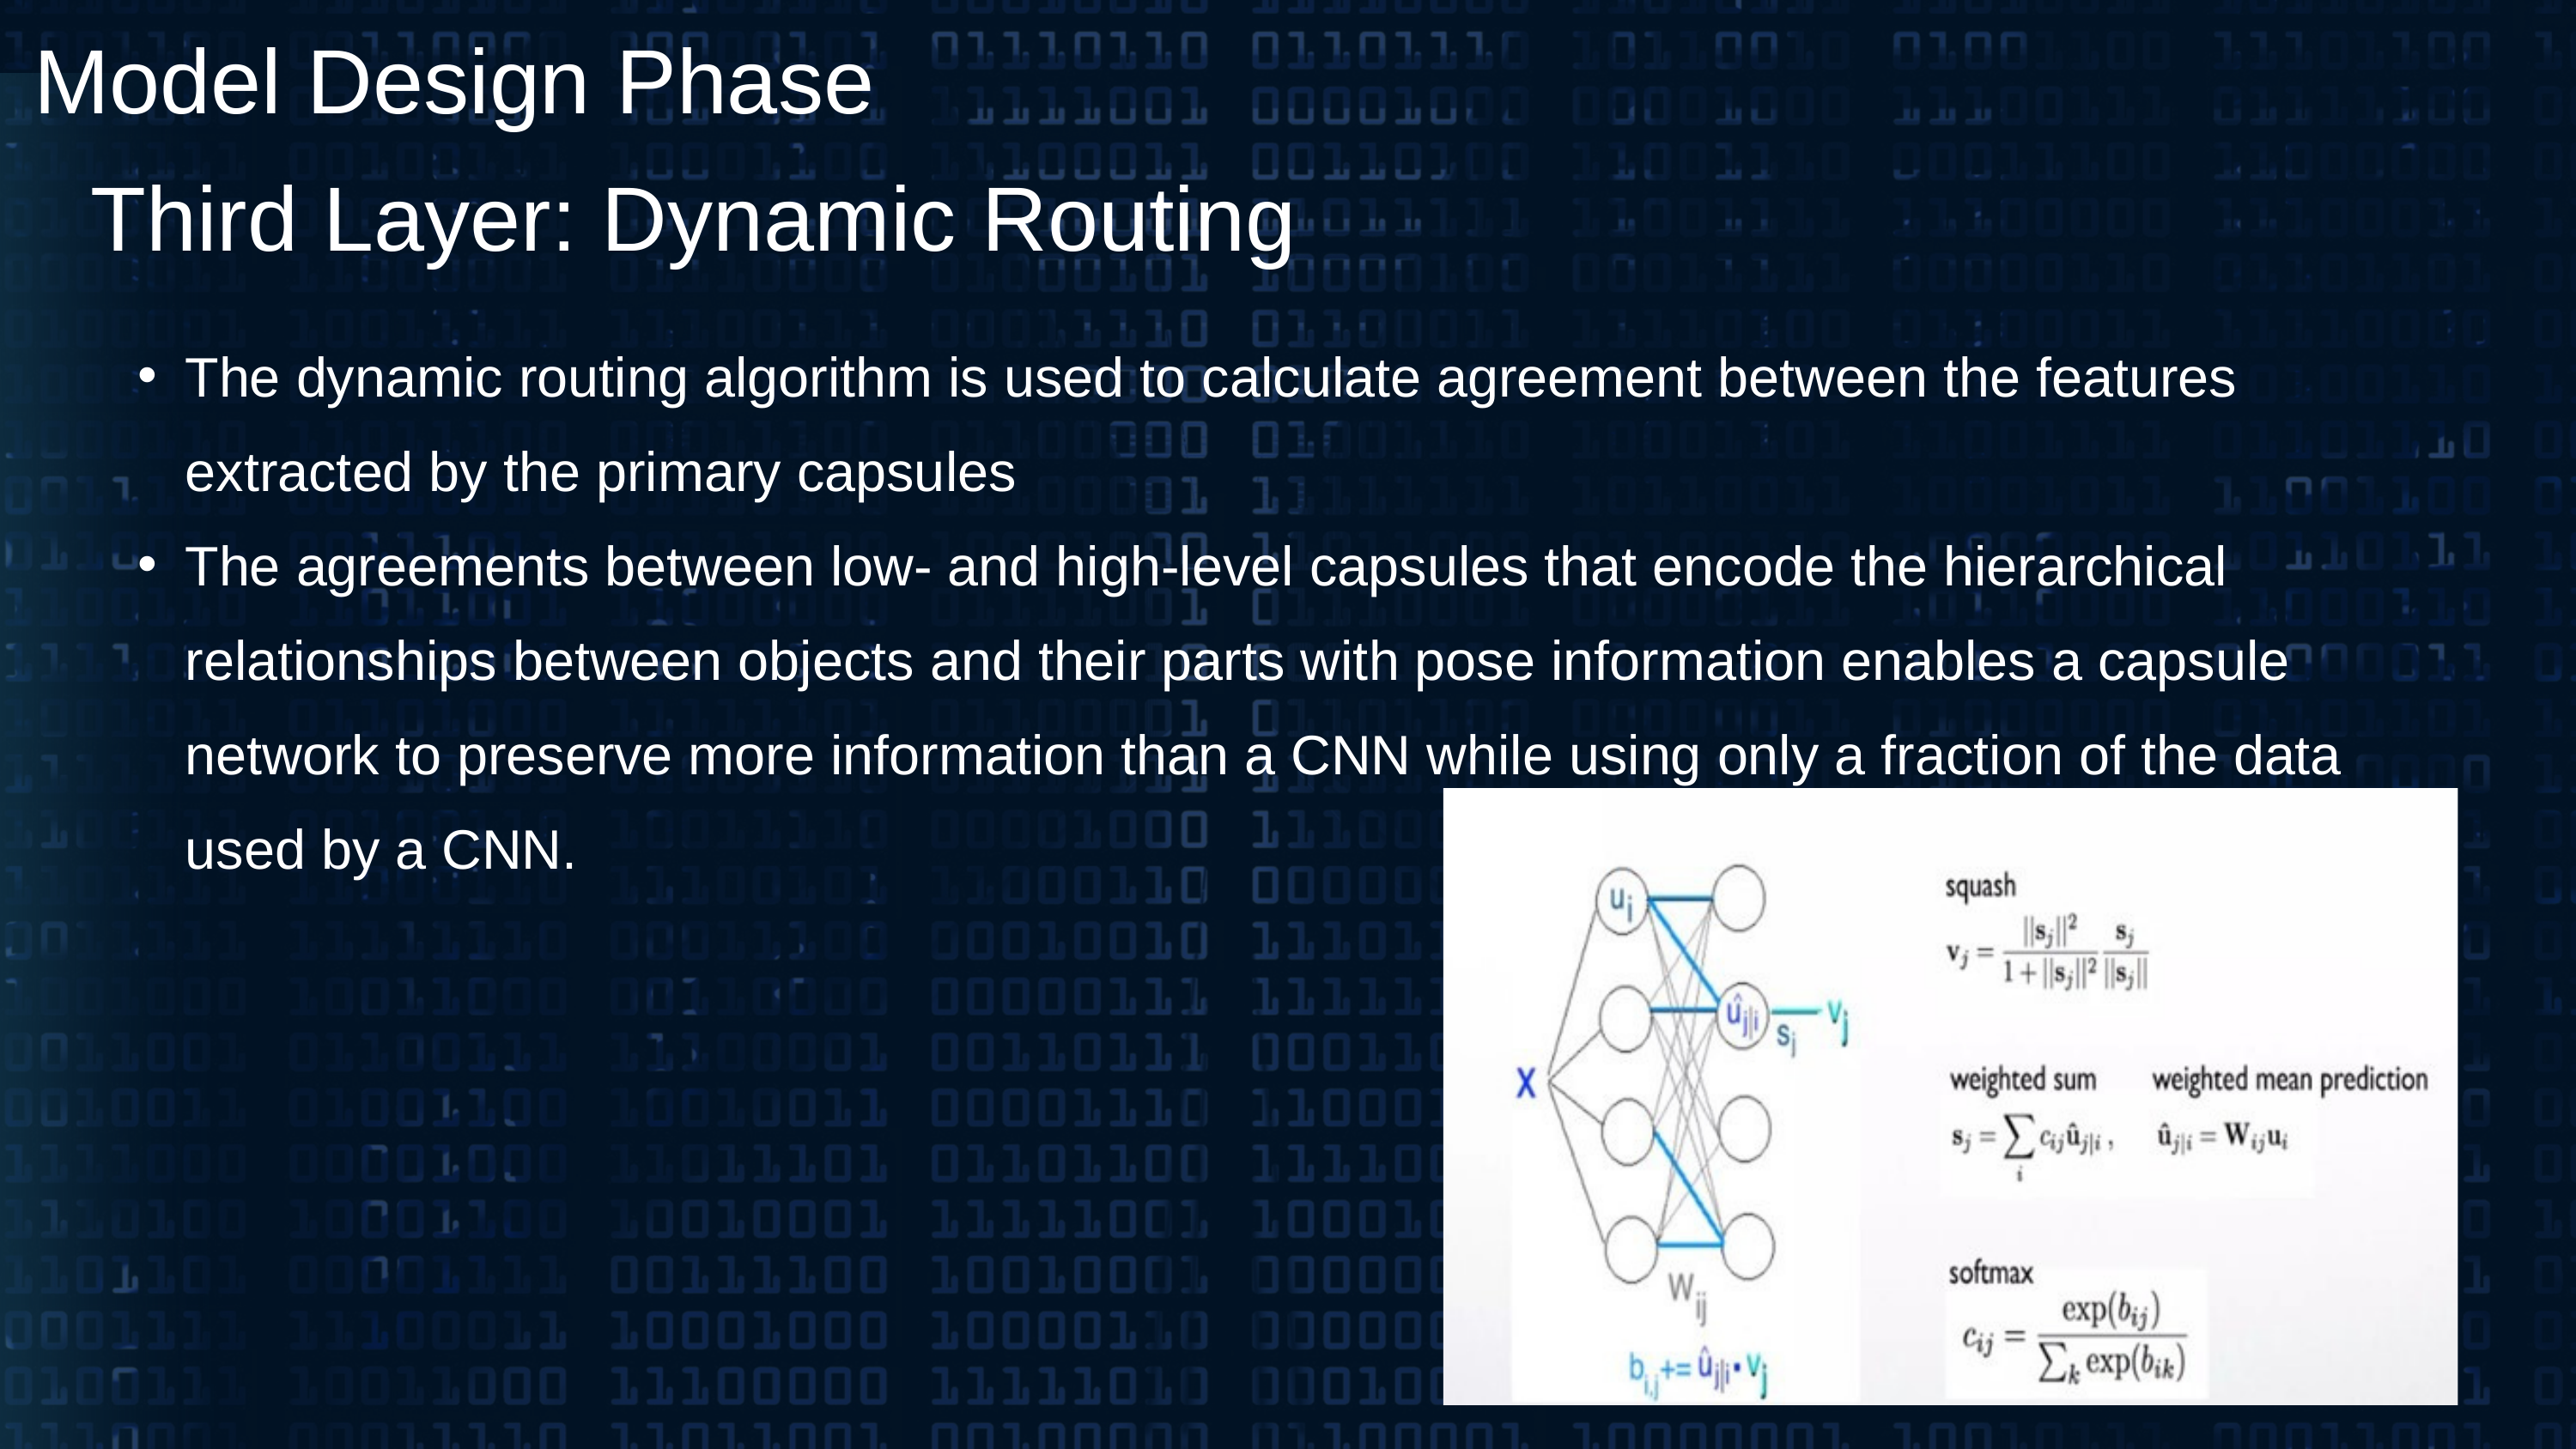

Model Design Phase

Third Layer: Dynamic Routing

The dynamic routing algorithm is used to calculate agreement between the features extracted by the primary capsules
The agreements between low- and high-level capsules that encode the hierarchical relationships between objects and their parts with pose information enables a capsule network to preserve more information than a CNN while using only a fraction of the data used by a CNN.